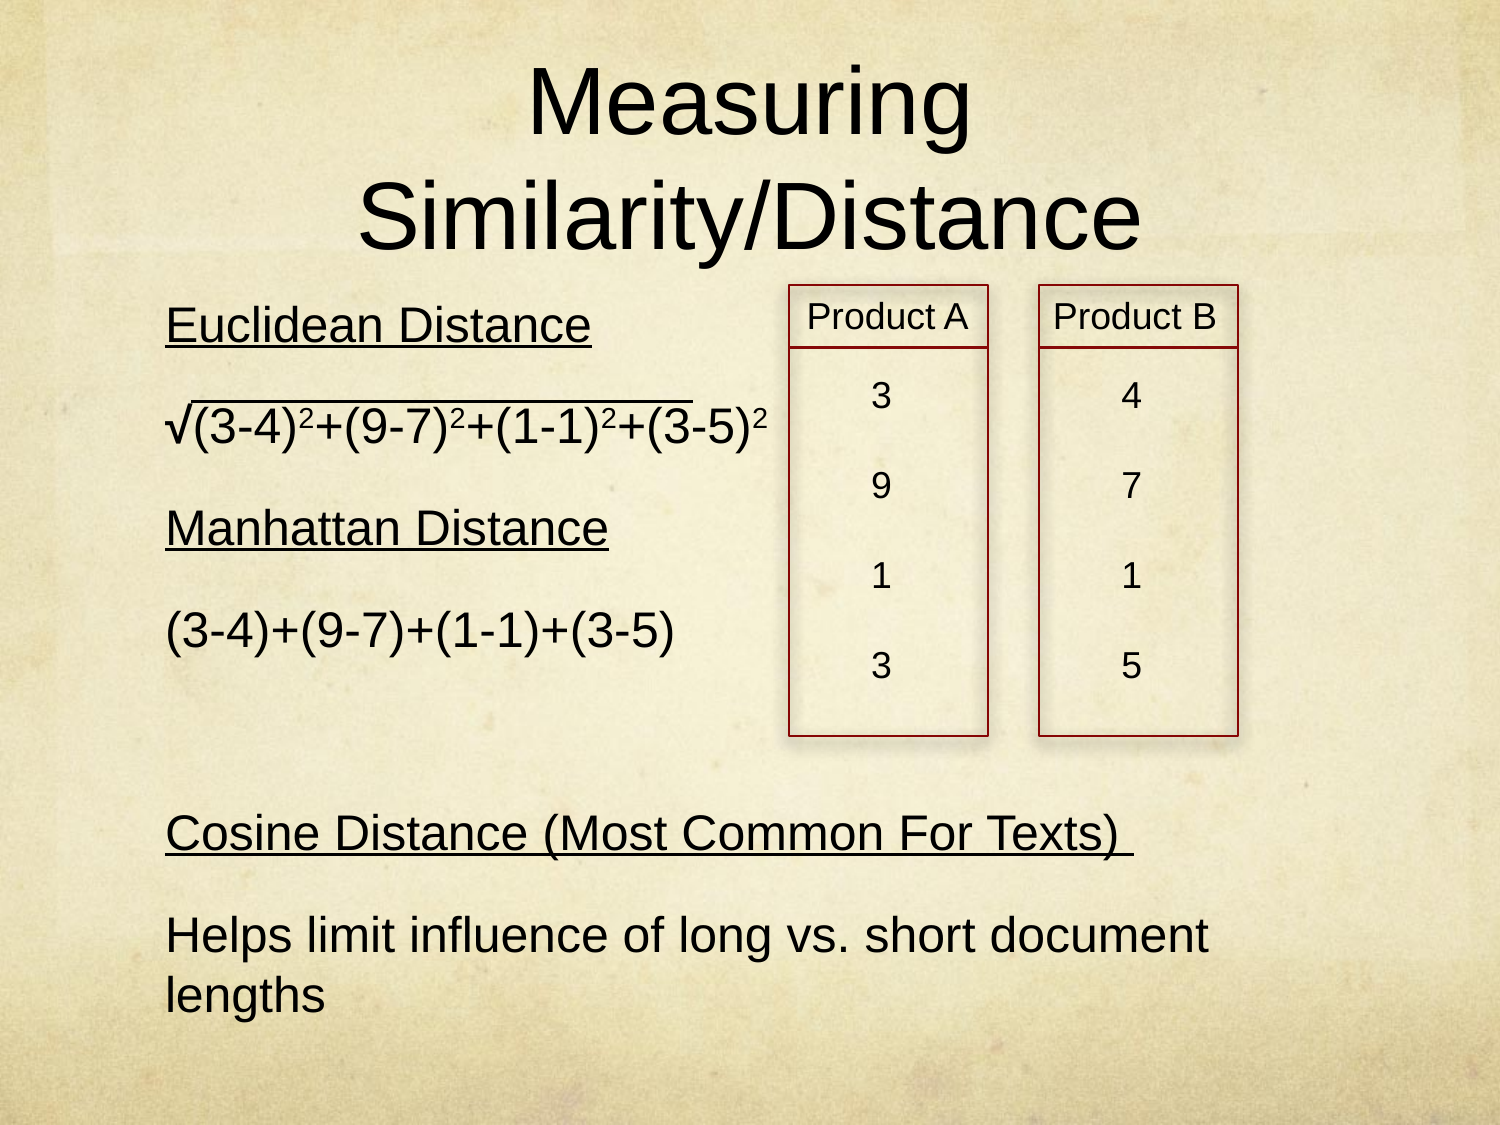

# Measuring Similarity/Distance
Euclidean Distance
√(3-4)2+(9-7)2+(1-1)2+(3-5)2
Manhattan Distance
(3-4)+(9-7)+(1-1)+(3-5)

Cosine Distance (Most Common For Texts)
Helps limit influence of long vs. short document lengths

Product A

Product B
3

9

1

3
4

7

1

5